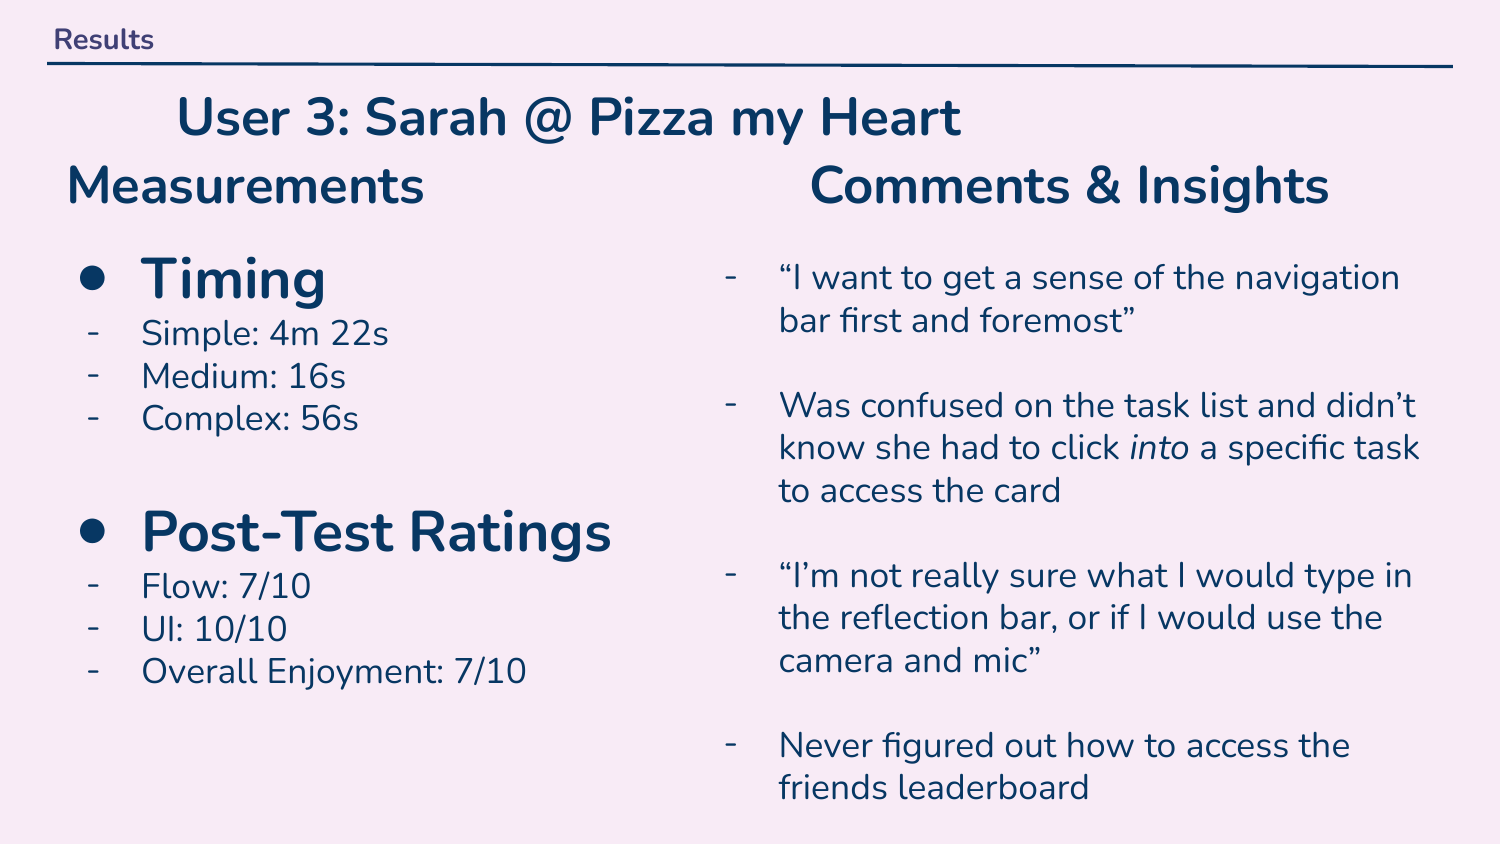

Results
User 3: Sarah @ Pizza my Heart
# Measurements                           Comments & Insights

Timing
Simple: 4m 22s
Medium: 16s
Complex: 56s

Post-Test Ratings
Flow: 7/10
UI: 10/10
Overall Enjoyment: 7/10
“I want to get a sense of the navigation bar first and foremost”

Was confused on the task list and didn’t know she had to click into a specific task to access the card

“I’m not really sure what I would type in the reflection bar, or if I would use the camera and mic”

Never figured out how to access the friends leaderboard